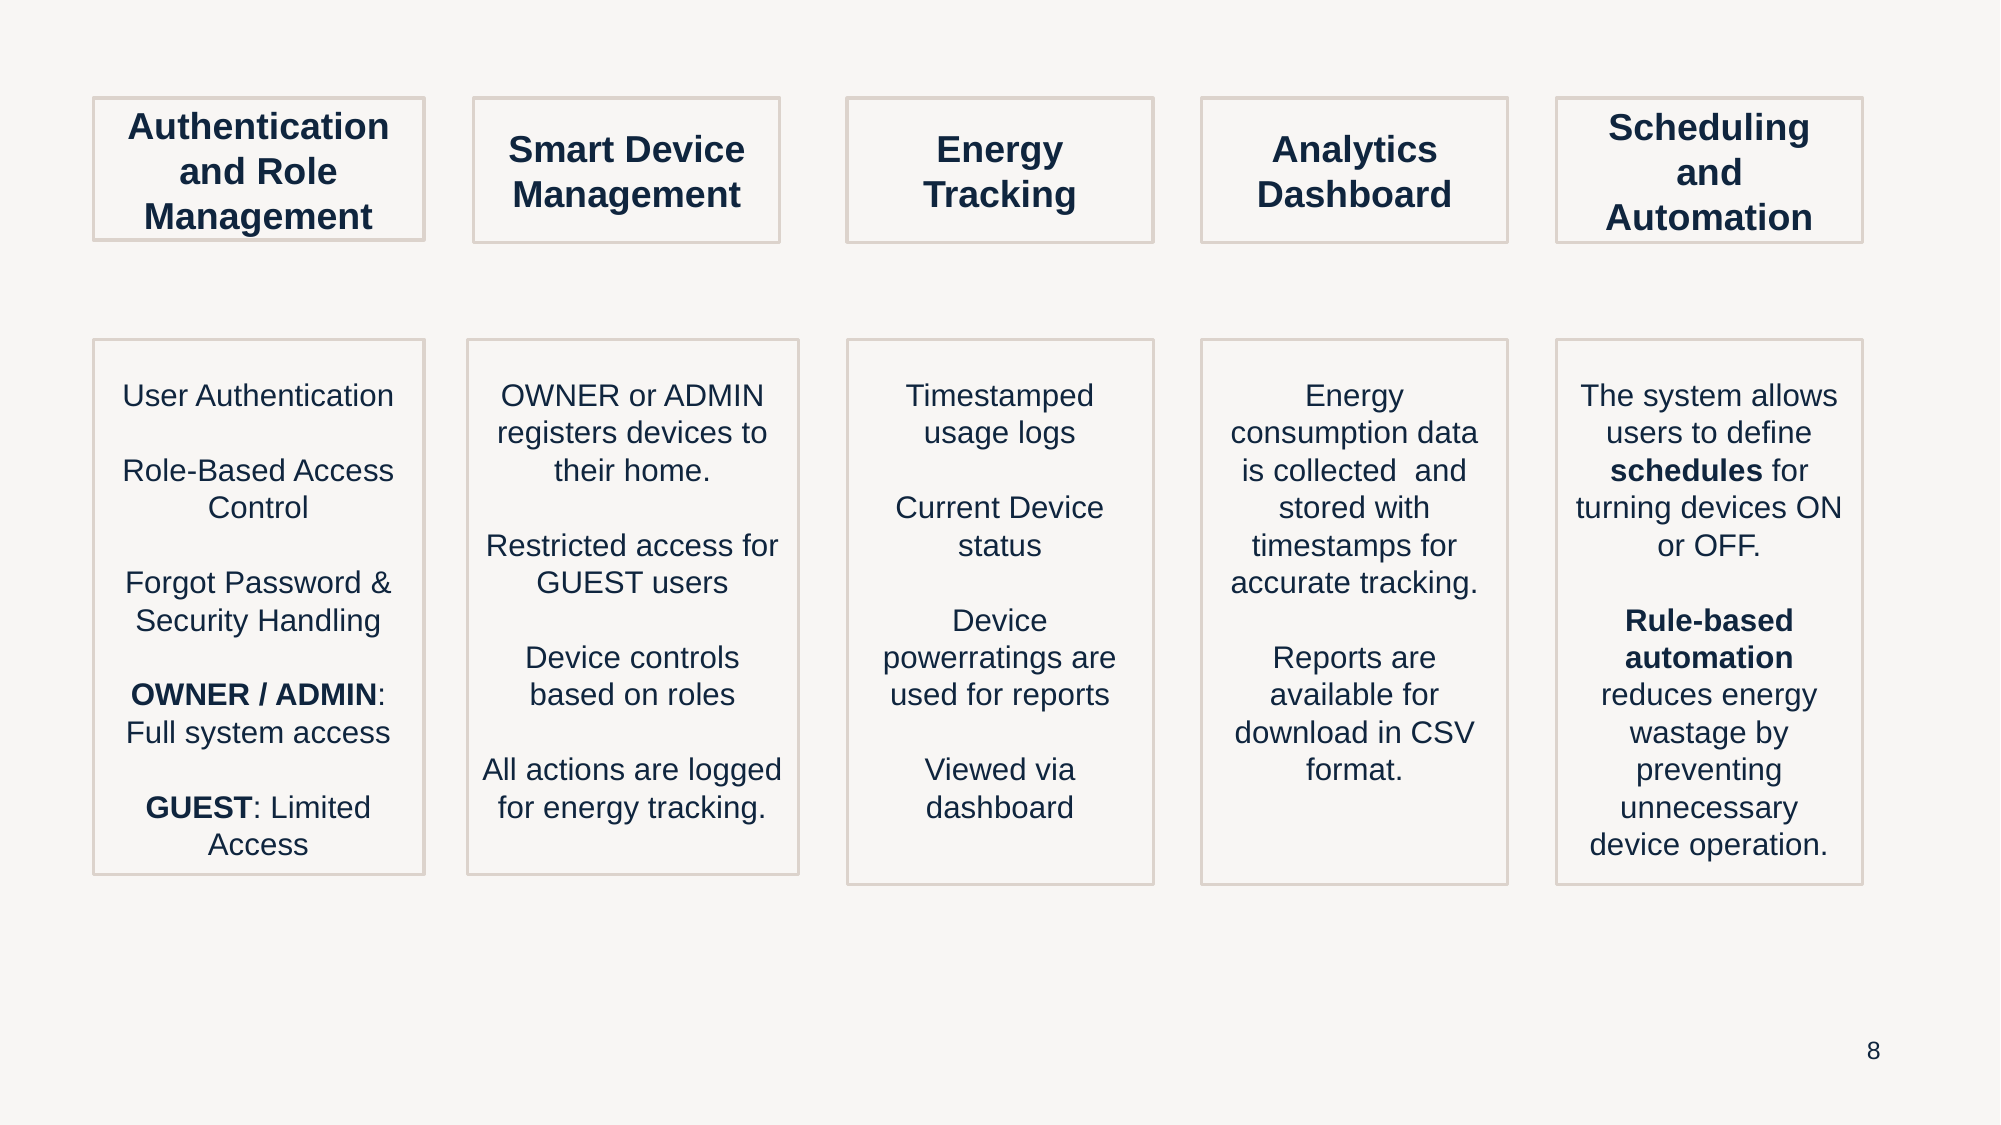

Authentication and Role Management
Smart Device Management
Energy Tracking
Scheduling and Automation
Analytics Dashboard
User Authentication

Role-Based Access Control

Forgot Password & Security Handling

OWNER / ADMIN: Full system access

GUEST: Limited Access
OWNER or ADMIN registers devices to their home.

Restricted access for GUEST users
Device controls based on roles

All actions are logged for energy tracking.

Timestamped usage logs

Current Device status
Device powerratings are used for reports

Viewed via dashboard
Energy consumption data is collected  and stored with timestamps for accurate tracking.

Reports are available for download in CSV format.
The system allows users to define schedules for turning devices ON or OFF.

Rule-based automation reduces energy wastage by preventing unnecessary device operation.
8